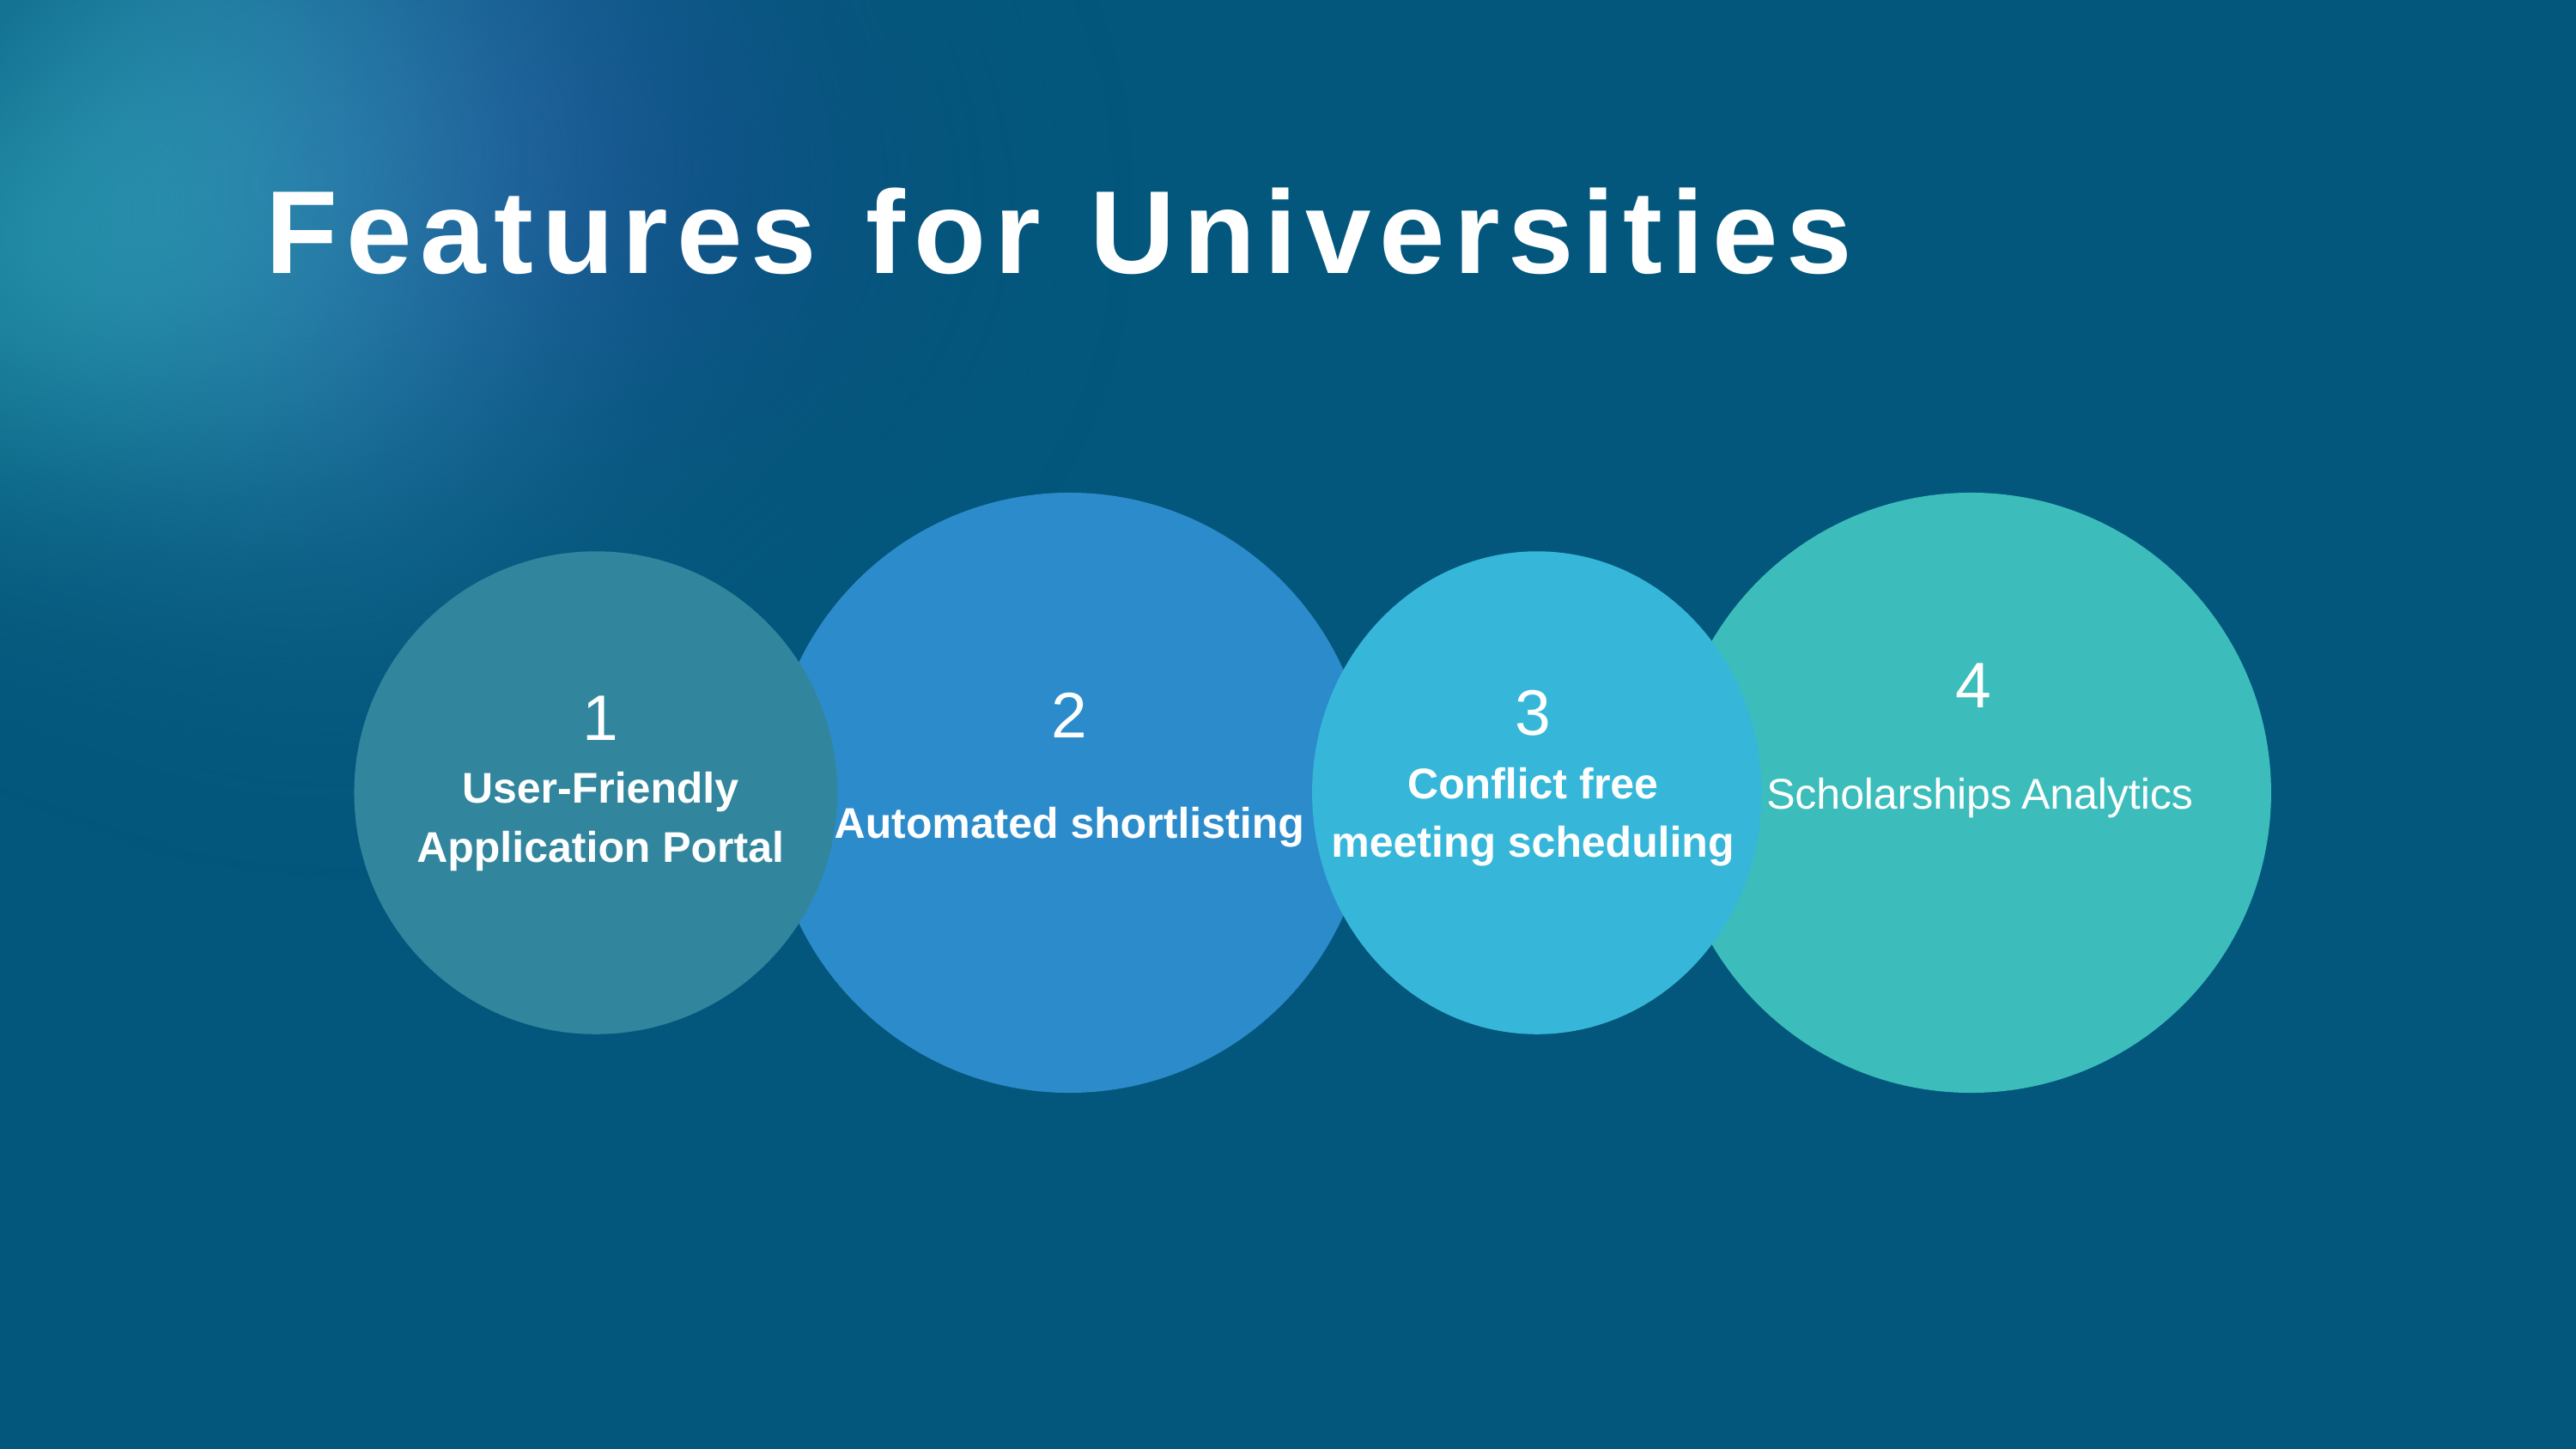

Features for Universities

4
 Scholarships Analytics

2
Automated shortlisting

3
Conflict free meeting scheduling

1
User-Friendly Application Portal